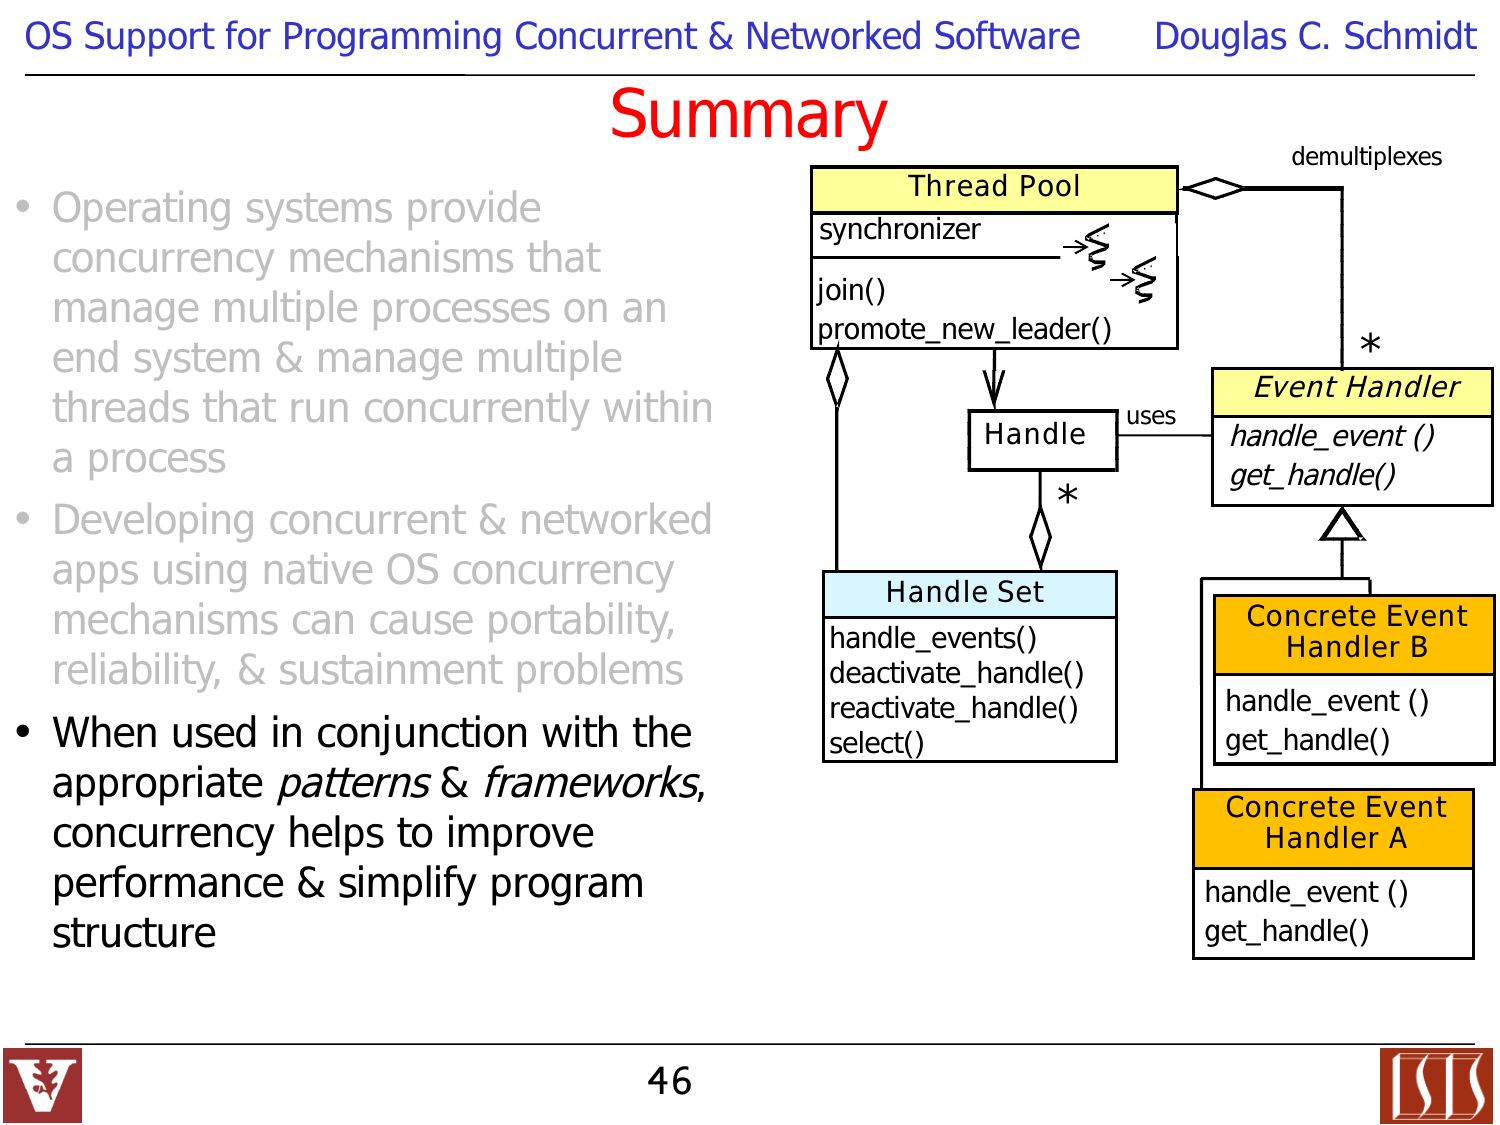

# Summary
demultiplexes
Thread Pool

Operating systems provide concurrency mechanisms that manage multiple processes on an end system & manage multiple threads that run concurrently within a process
Developing concurrent & networked apps using native OS concurrency mechanisms can cause portability,  reliability, & sustainment problems
When used in conjunction with the appropriate patterns & frameworks, concurrency helps to improve performance & simplify program structure

synchronizer

join()
promote_new_leader()

*

Event Handler

uses

handle_event ()
get_handle()

Handle

*

Handle Set

handle_events()
deactivate_handle()
reactivate_handle()
select()

Concrete Event Handler B

handle_event ()
get_handle()
Concrete Event Handler A

handle_event ()
get_handle()